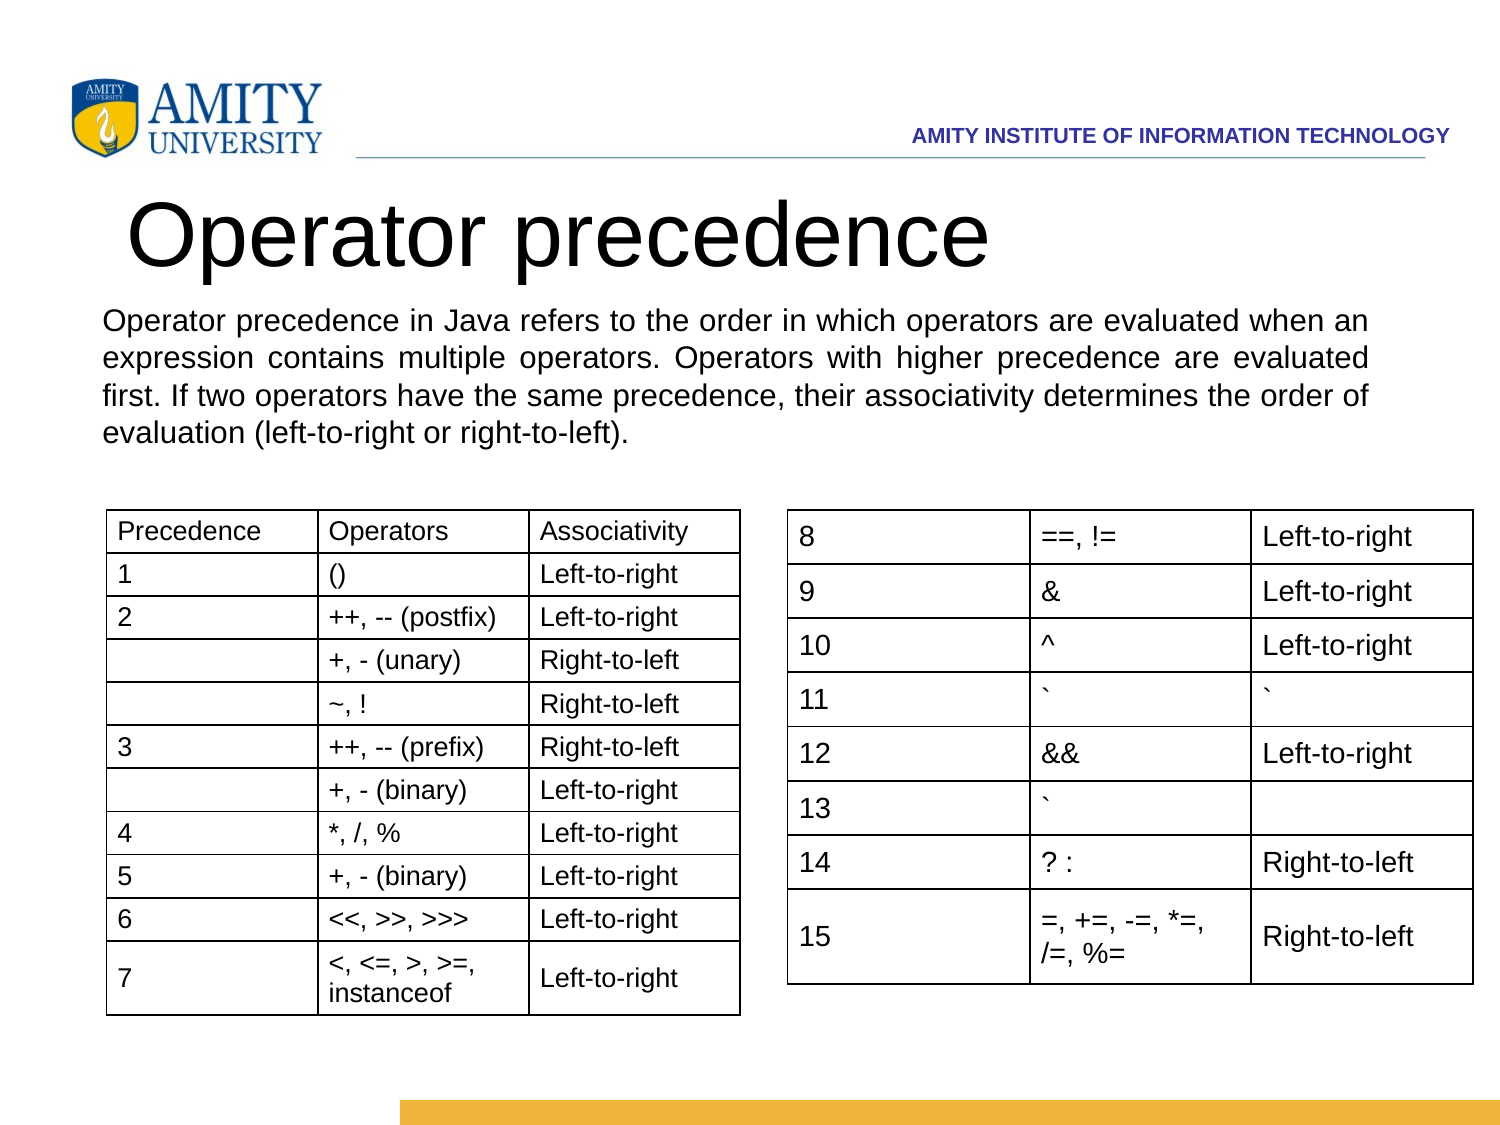

# Operator precedence
Operator precedence in Java refers to the order in which operators are evaluated when an expression contains multiple operators. Operators with higher precedence are evaluated first. If two operators have the same precedence, their associativity determines the order of evaluation (left-to-right or right-to-left).
| Precedence | Operators | Associativity |
| --- | --- | --- |
| 1 | () | Left-to-right |
| 2 | ++, -- (postfix) | Left-to-right |
|  | +, - (unary) | Right-to-left |
|  | ~, ! | Right-to-left |
| 3 | ++, -- (prefix) | Right-to-left |
|  | +, - (binary) | Left-to-right |
| 4 | \*, /, % | Left-to-right |
| 5 | +, - (binary) | Left-to-right |
| 6 | <<, >>, >>> | Left-to-right |
| 7 | <, <=, >, >=, instanceof | Left-to-right |
| 8 | ==, != | Left-to-right |
| --- | --- | --- |
| 9 | & | Left-to-right |
| 10 | ^ | Left-to-right |
| 11 | ` | ` |
| 12 | && | Left-to-right |
| 13 | ` |  |
| 14 | ? : | Right-to-left |
| 15 | =, +=, -=, \*=, /=, %= | Right-to-left |